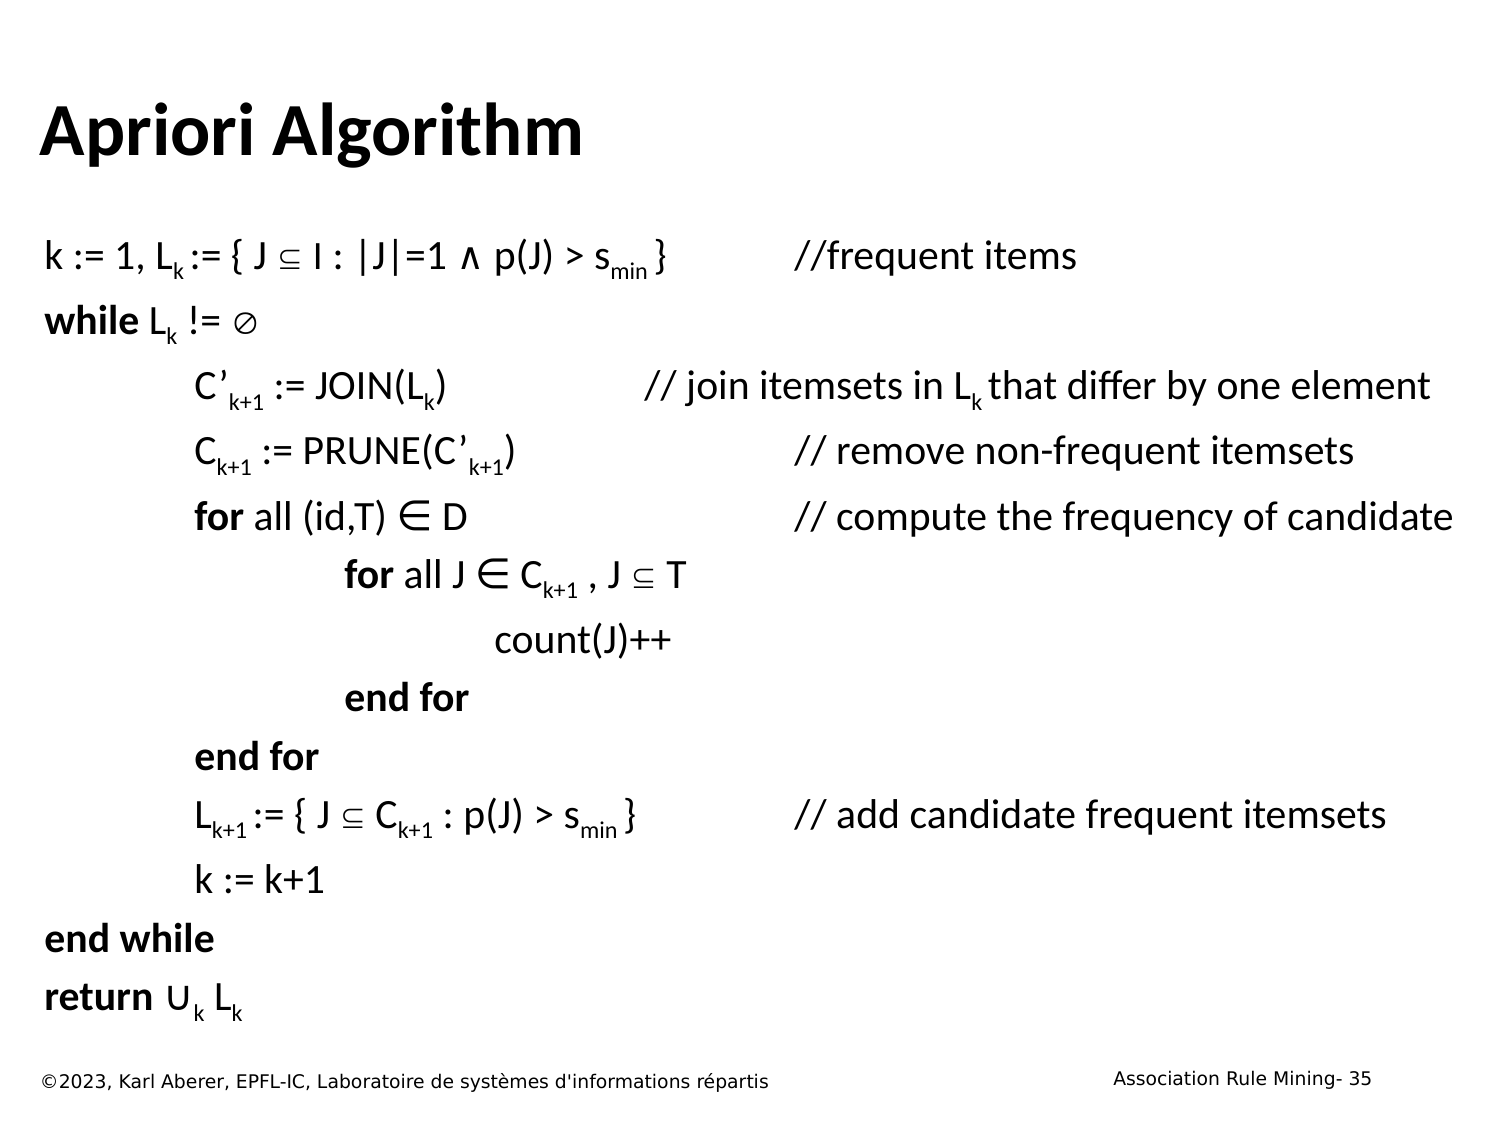

# Apriori Algorithm
k := 1, Lk := { J ⊆ I : |J|=1 ∧ p(J) > smin }	//frequent items
while Lk != ∅
	C’k+1 := JOIN(Lk)               	// join itemsets in Lk that differ by one element
	Ck+1 := PRUNE(C’k+1)       		// remove non-frequent itemsets
	for all (id,T) ∈ D             		// compute the frequency of candidate
		for all J ∈ Ck+1 , J ⊆ T
			count(J)++
		end for
	end for
	Lk+1 := { J ⊆ Ck+1 : p(J) > smin }     	// add candidate frequent itemsets
	k := k+1
end while
return ∪k Lk
©2023, Karl Aberer, EPFL-IC, Laboratoire de systèmes d'informations répartis